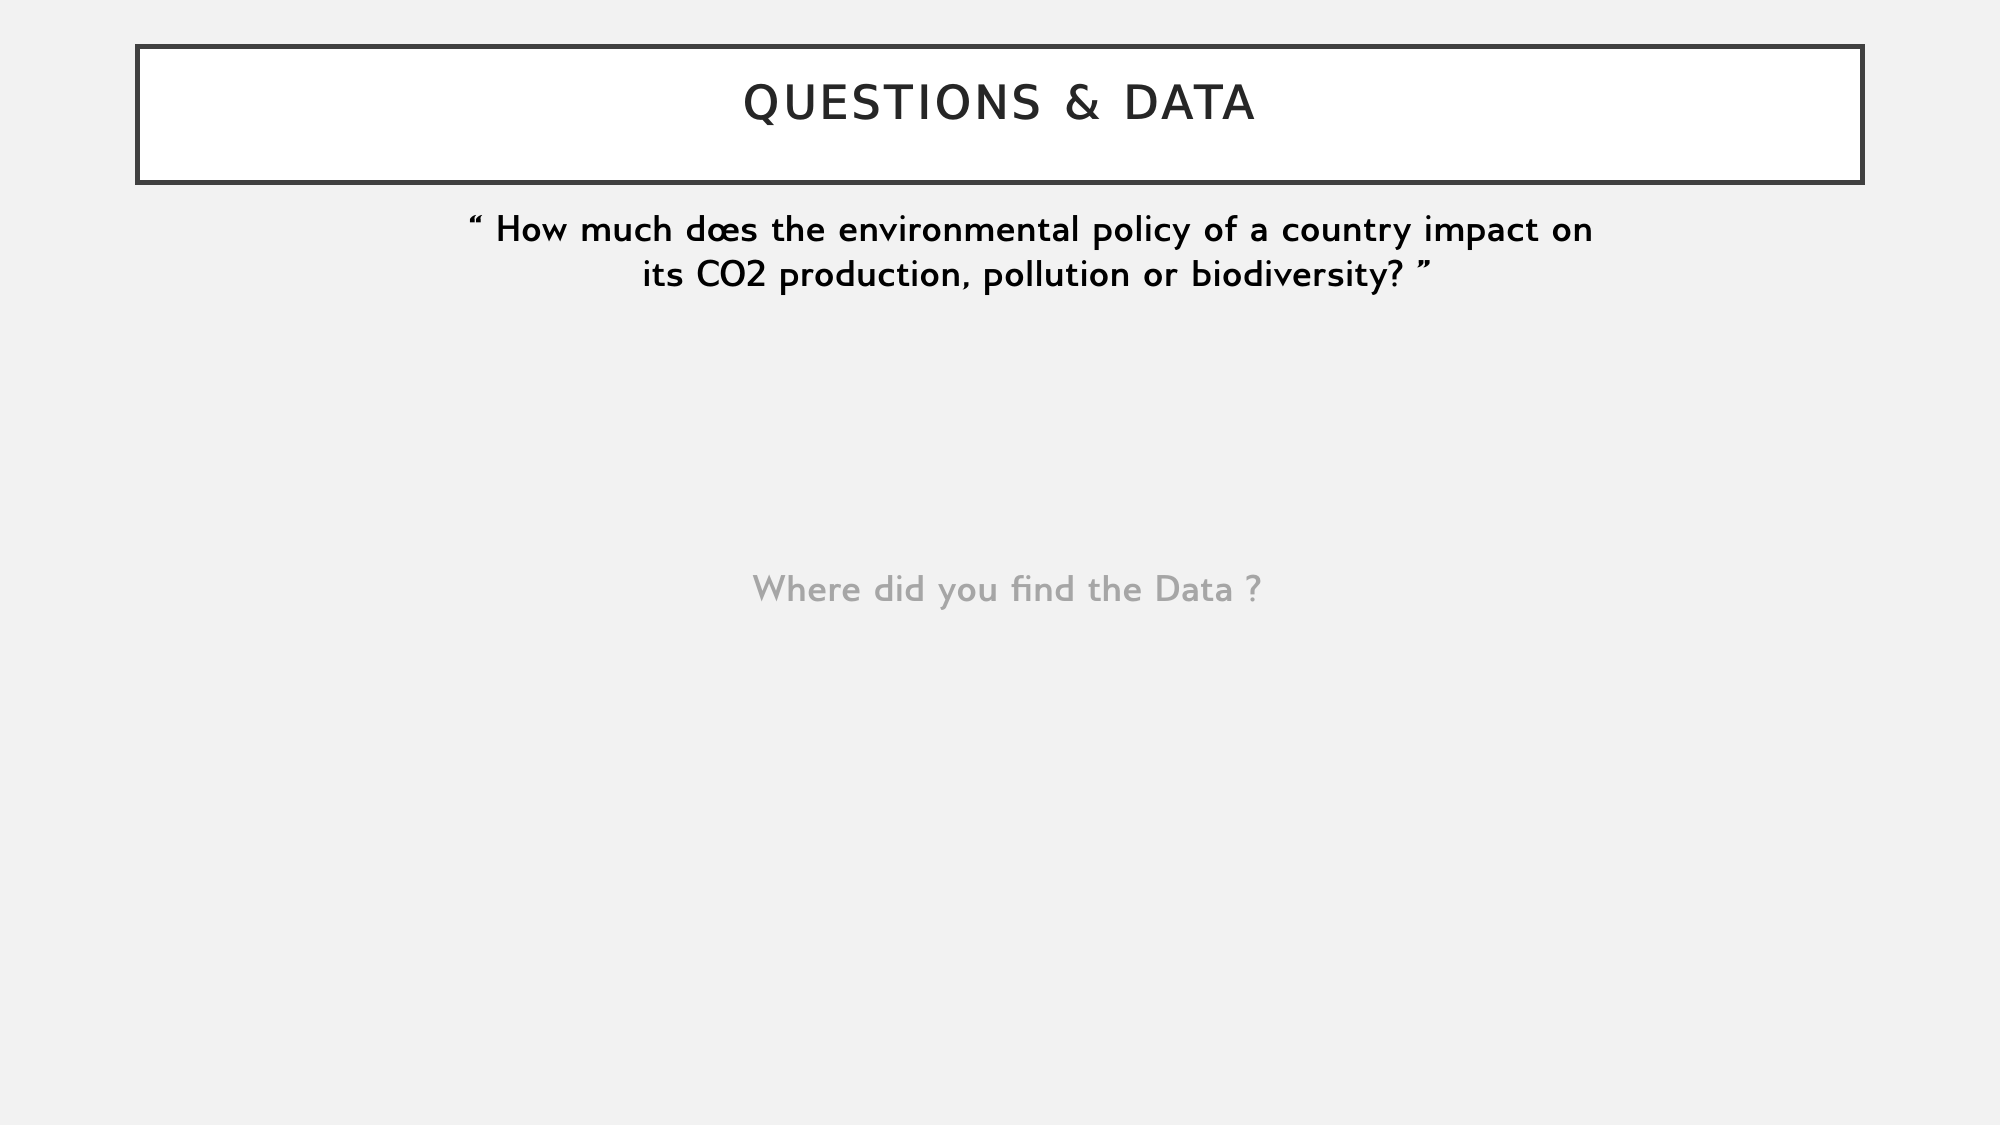

# Questions & Data
“ How much does the environmental policy of a country impact on
its CO2 production, pollution or biodiversity? ”

				Where did you find the Data ?